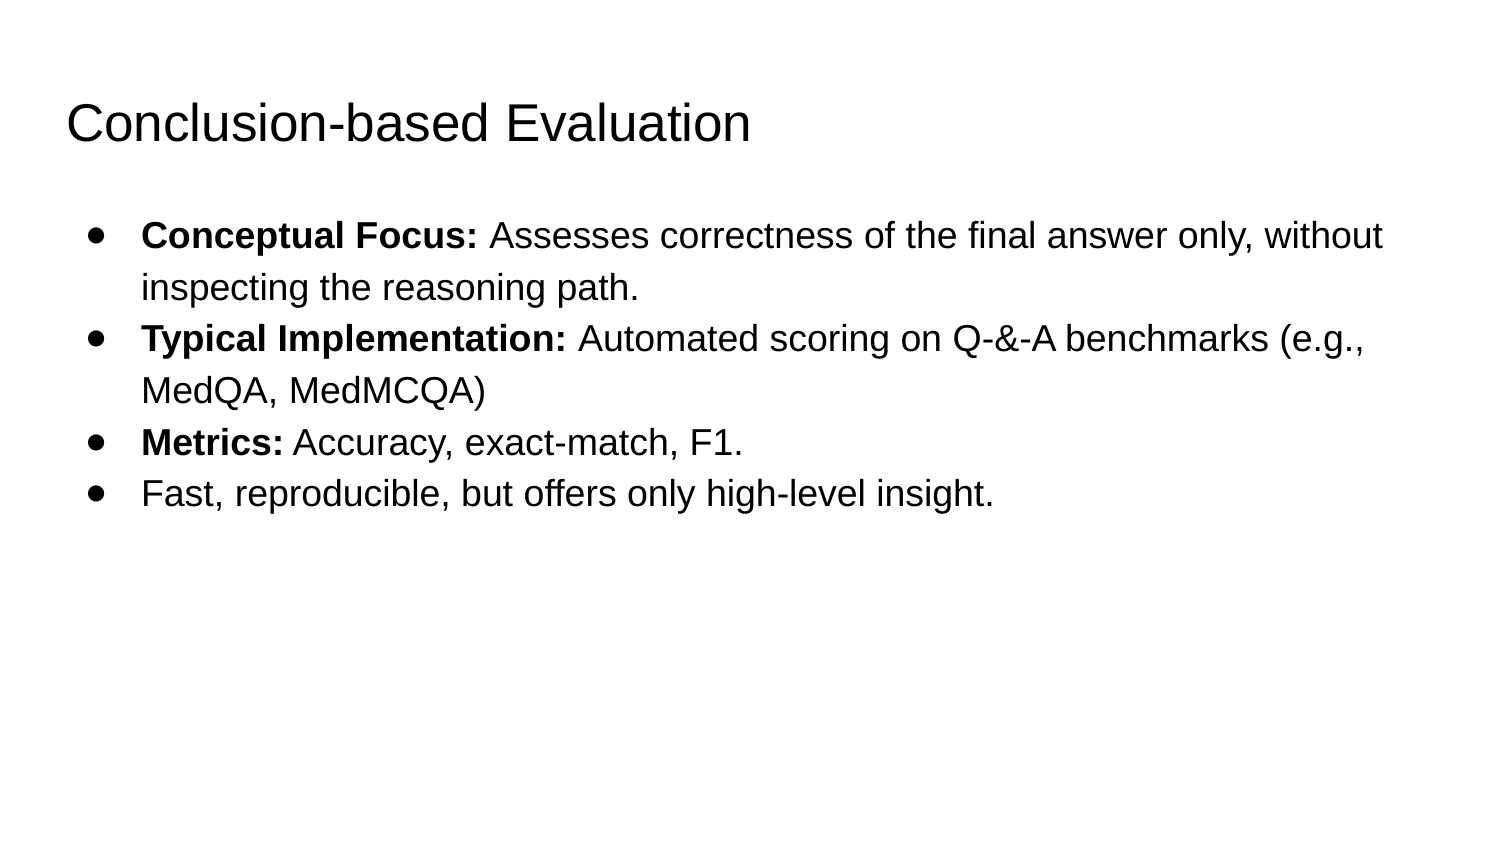

# Conclusion-based Evaluation
Conceptual Focus: Assesses correctness of the final answer only, without inspecting the reasoning path.
Typical Implementation: Automated scoring on Q-&-A benchmarks (e.g., MedQA, MedMCQA)
Metrics: Accuracy, exact-match, F1.
Fast, reproducible, but offers only high-level insight.